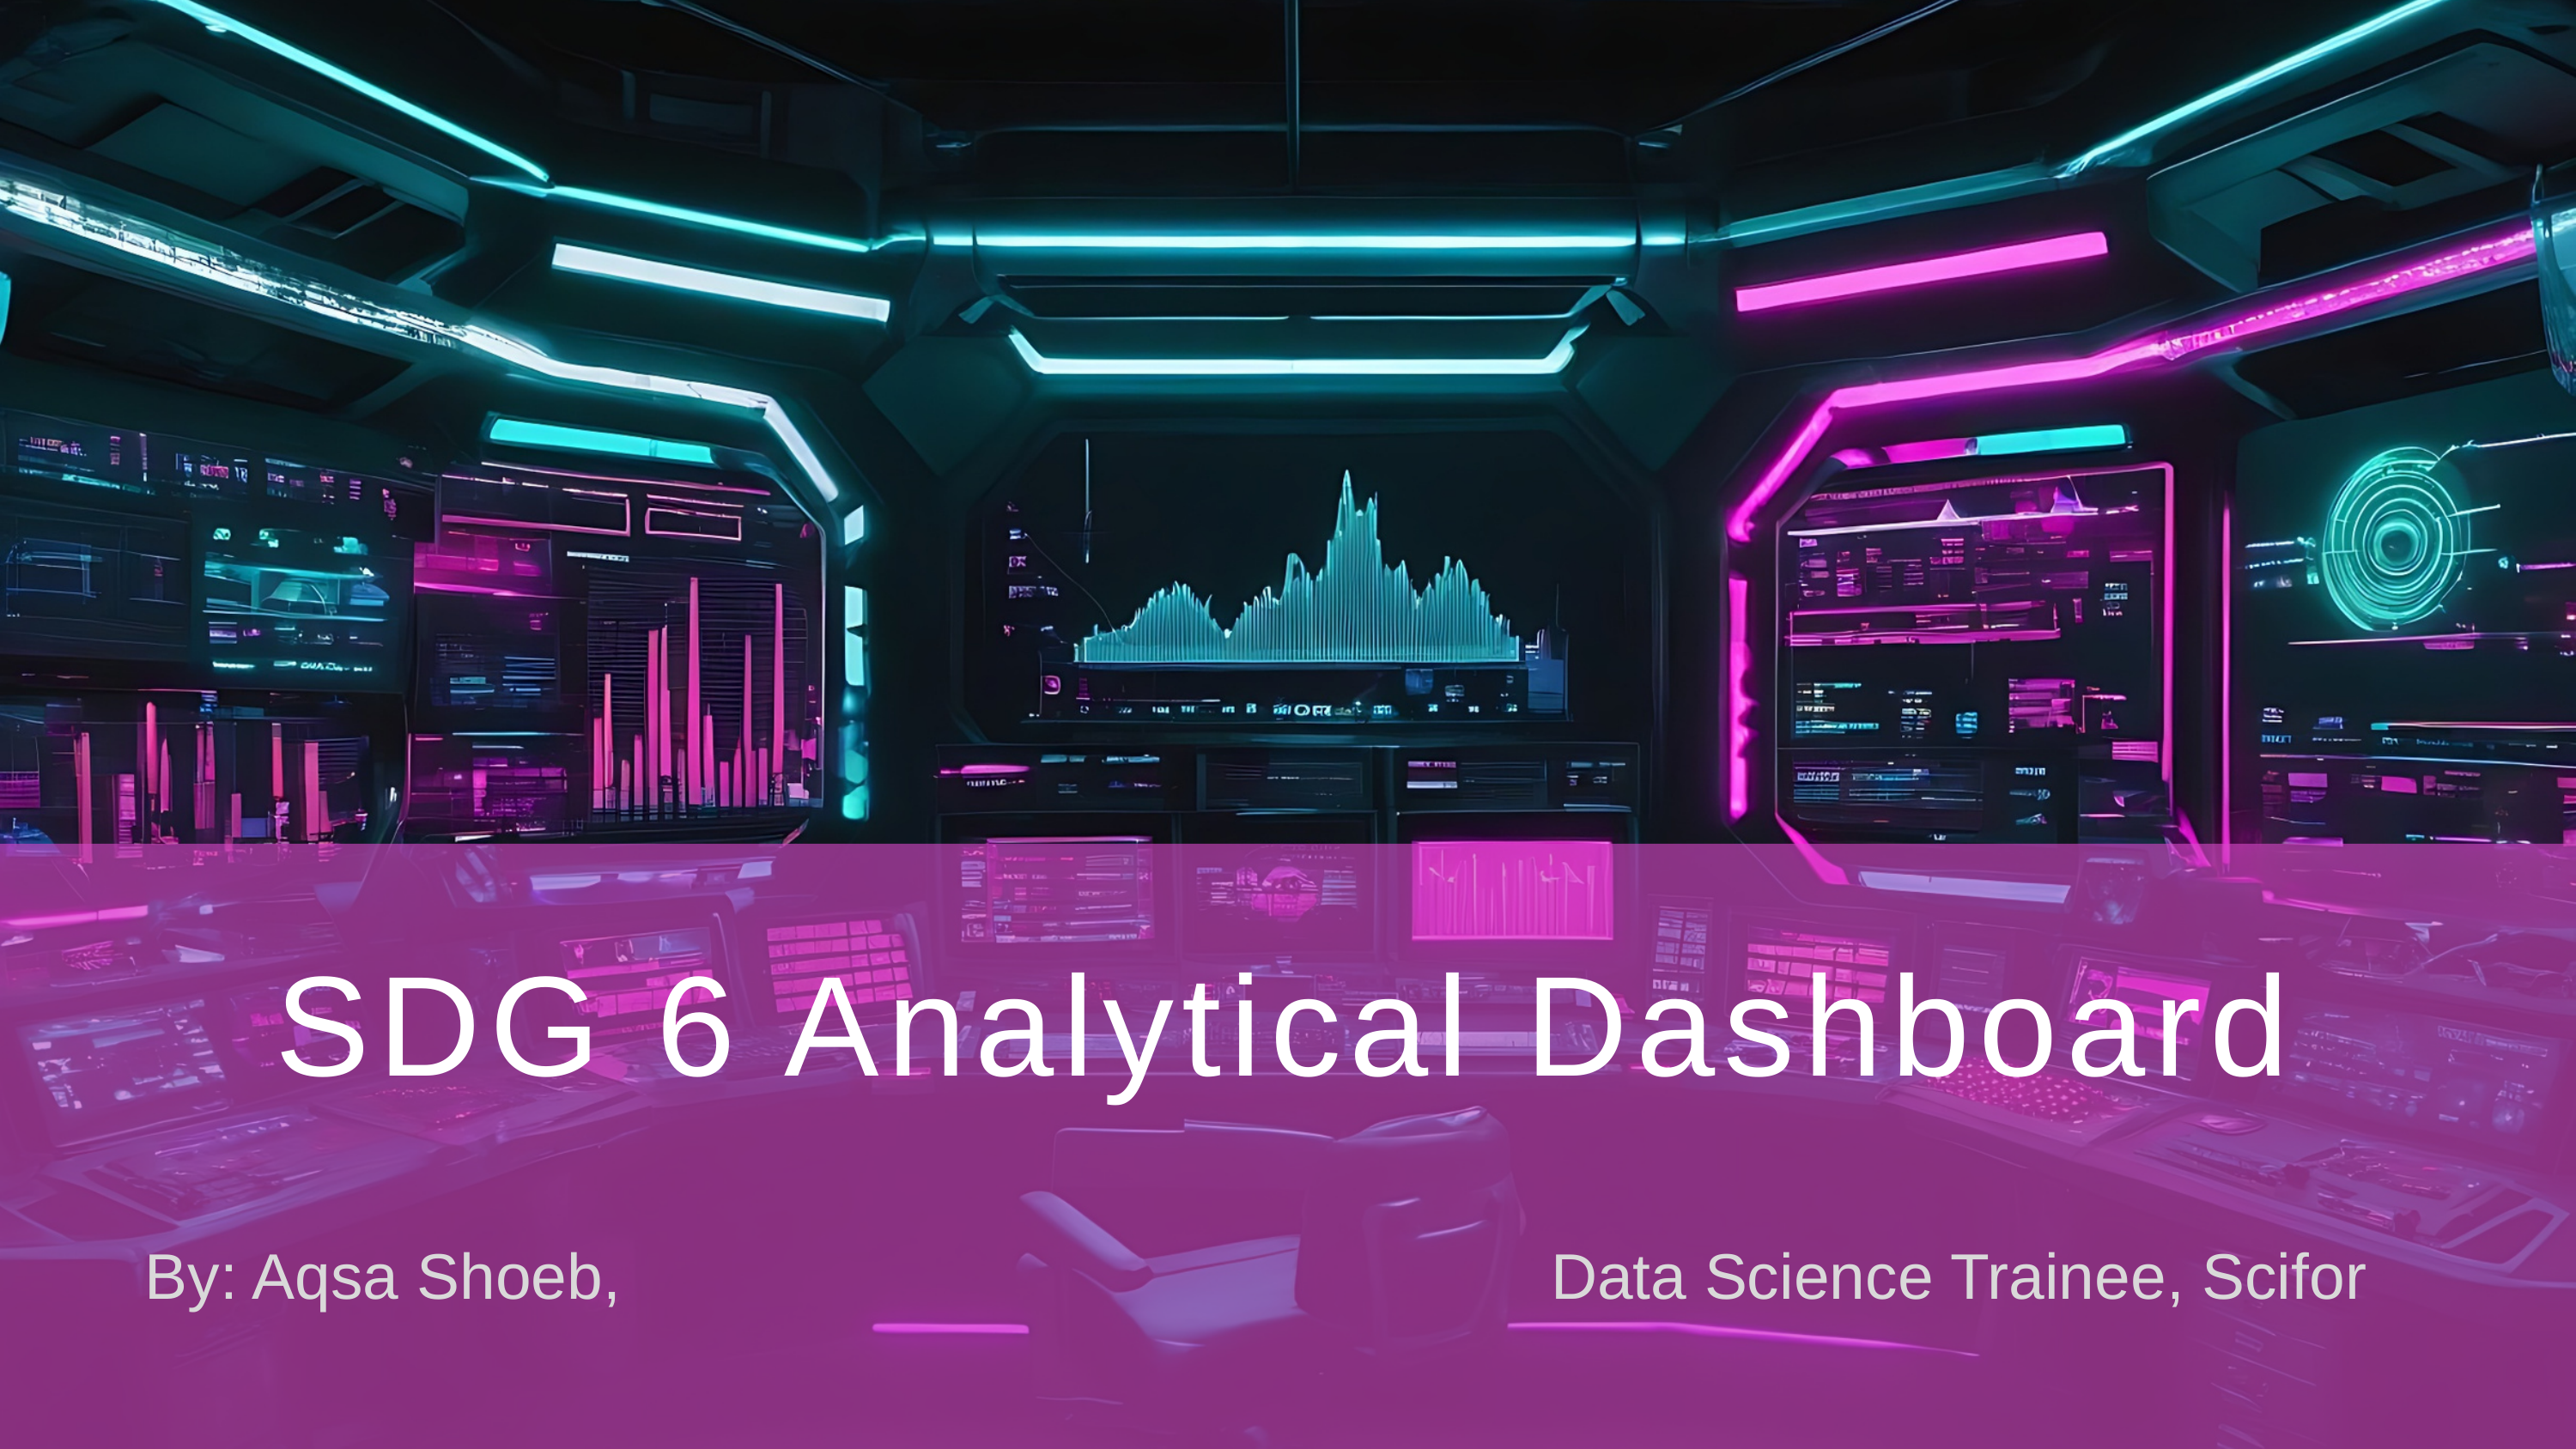

SDG 6 Analytical Dashboard
By: Aqsa Shoeb,
Data Science Trainee, Scifor